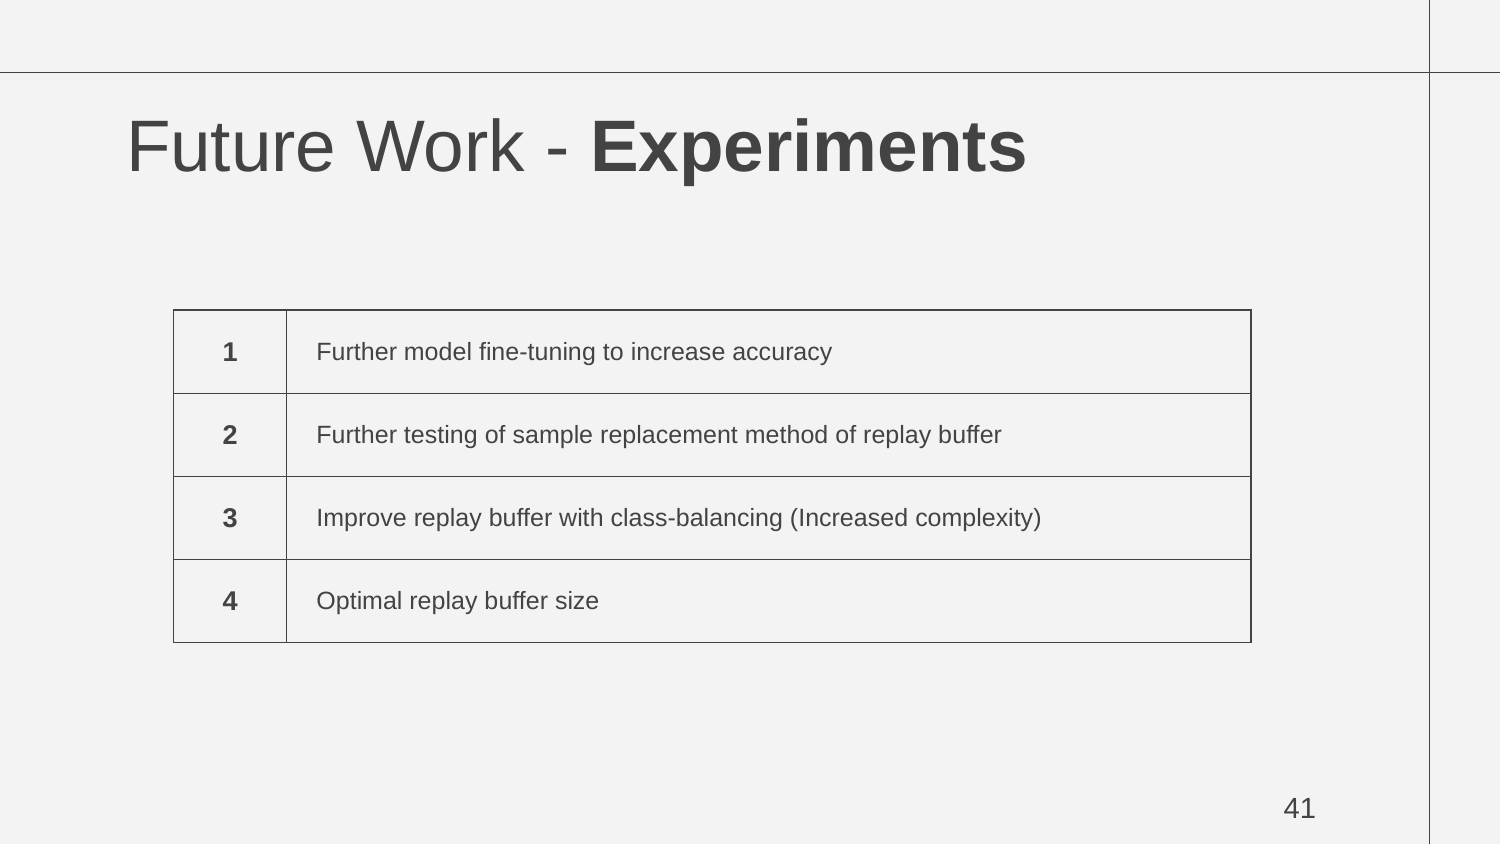

# Future Work - Experiments
| 1 | Further model fine-tuning to increase accuracy |
| --- | --- |
| 2 | Further testing of sample replacement method of replay buffer |
| 3 | Improve replay buffer with class-balancing (Increased complexity) |
| 4 | Optimal replay buffer size |
41